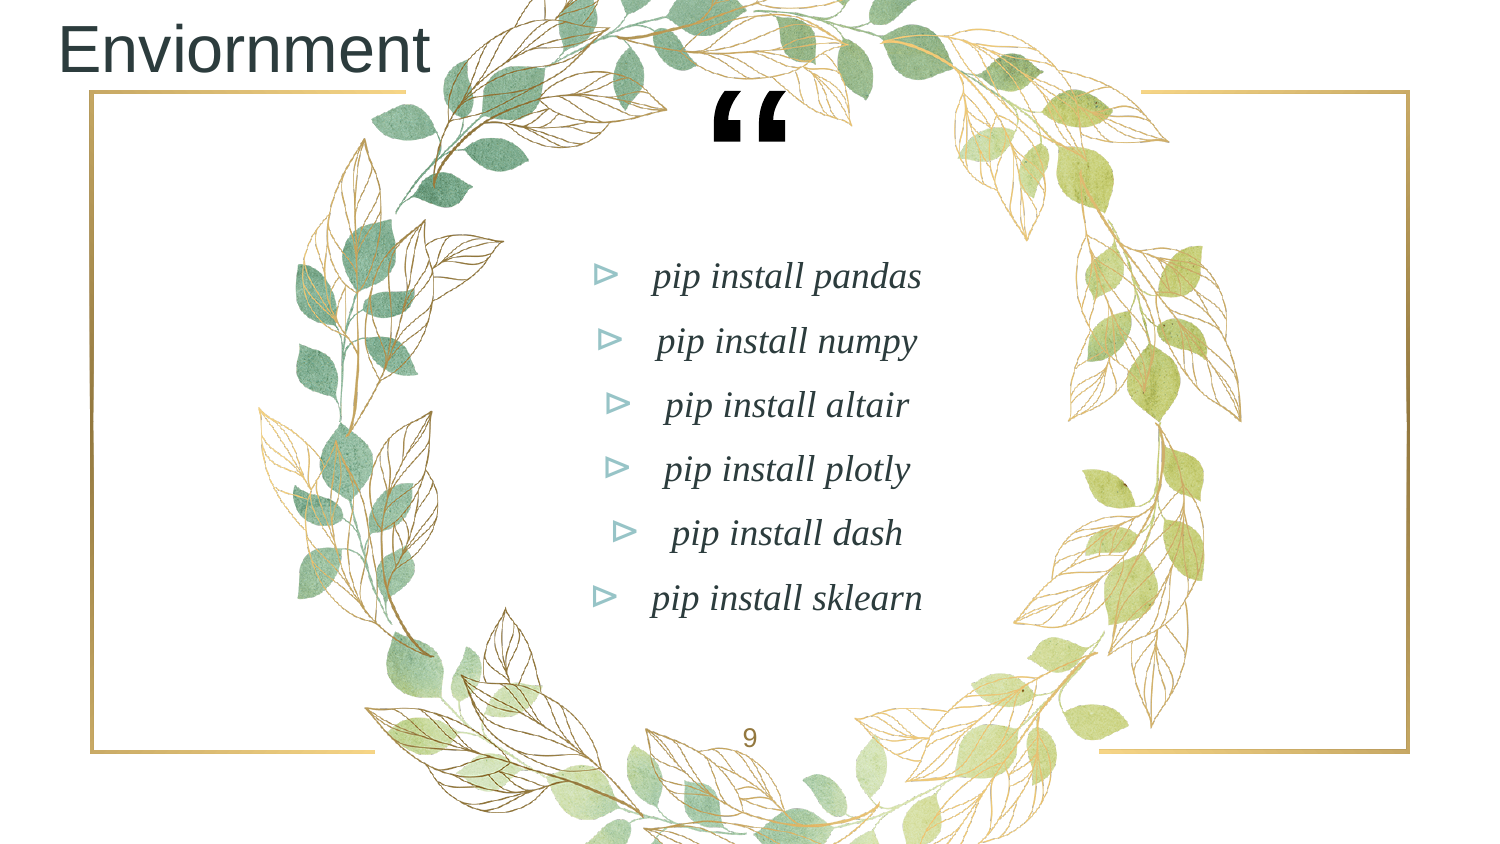

Enviornment
pip install pandas
pip install numpy
pip install altair
pip install plotly
pip install dash
pip install sklearn
9